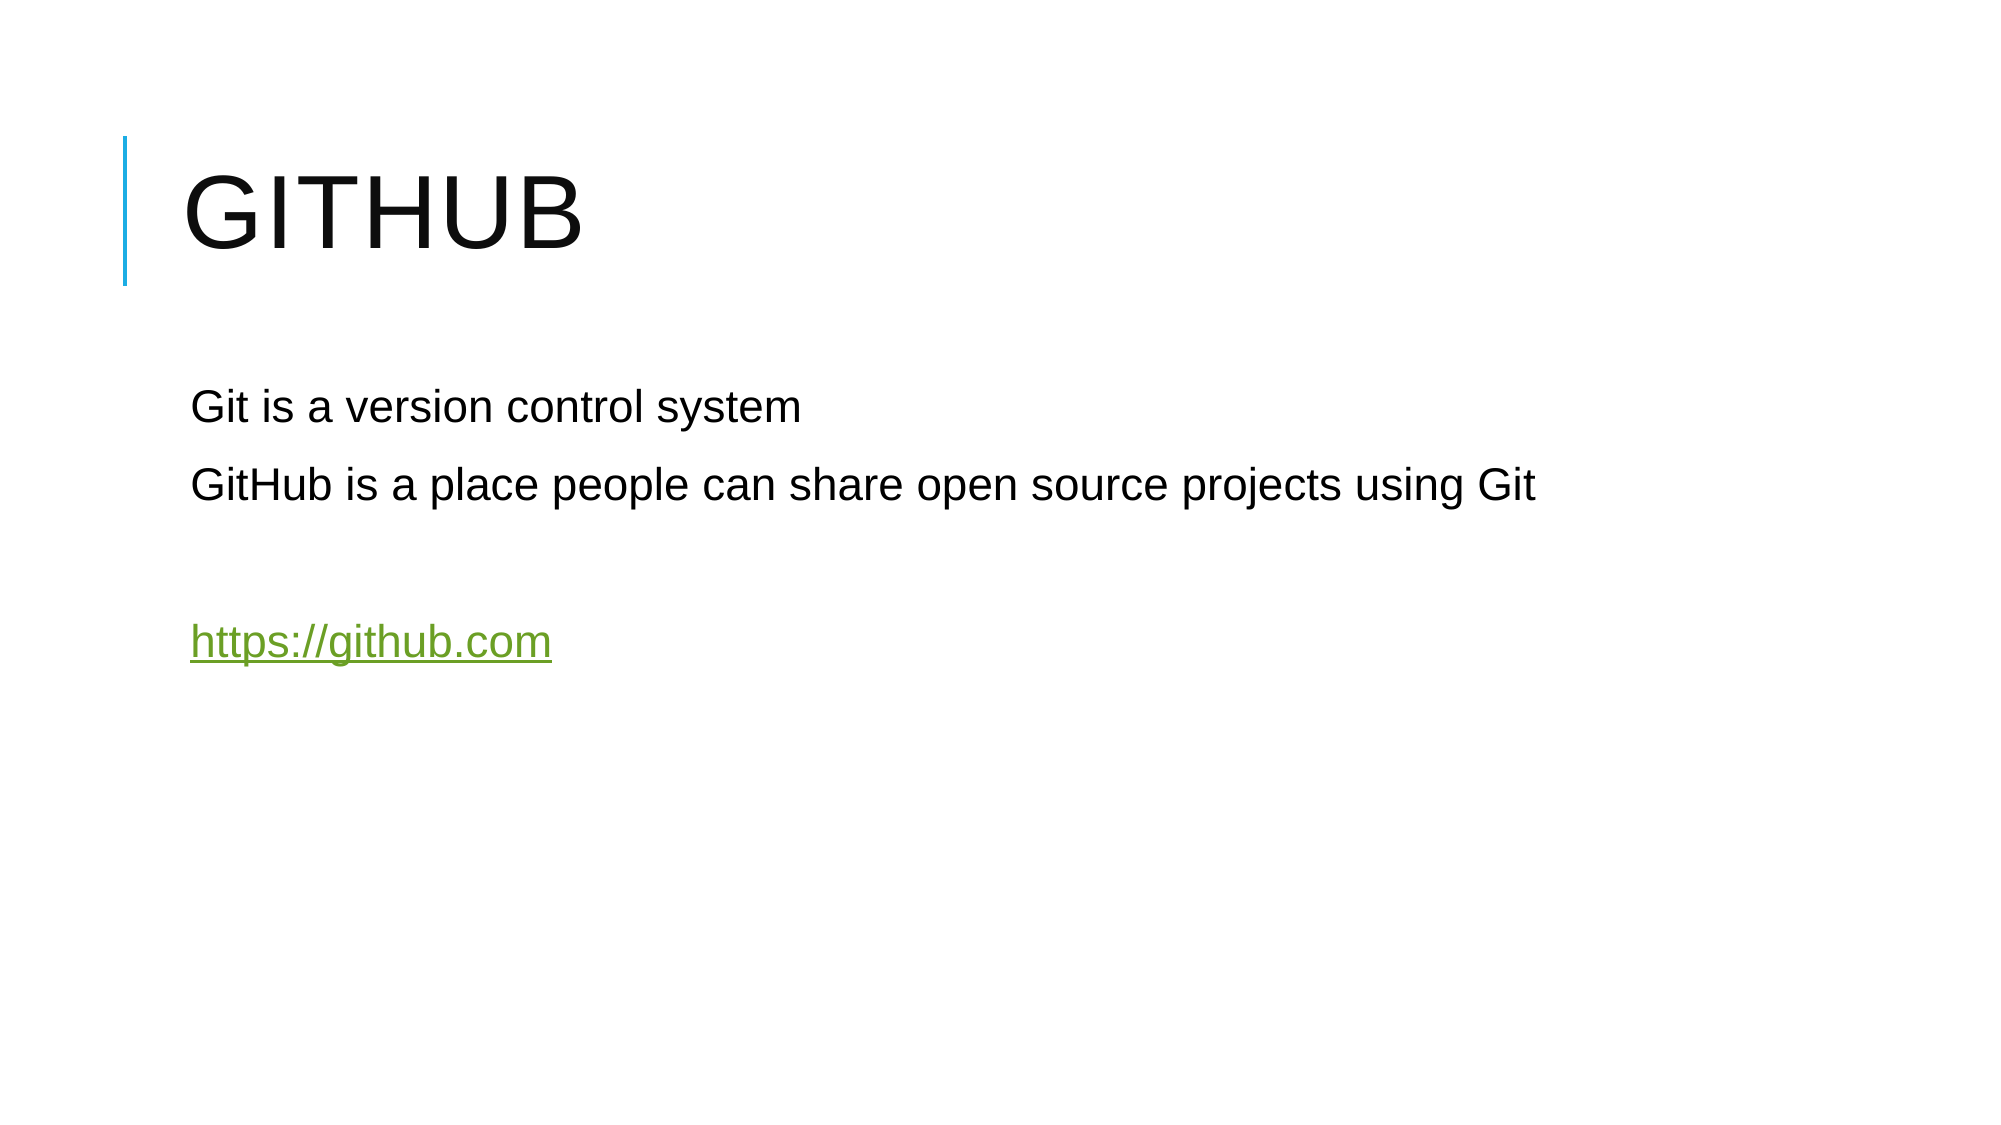

# GitHub
Git is a version control system
GitHub is a place people can share open source projects using Git

https://github.com